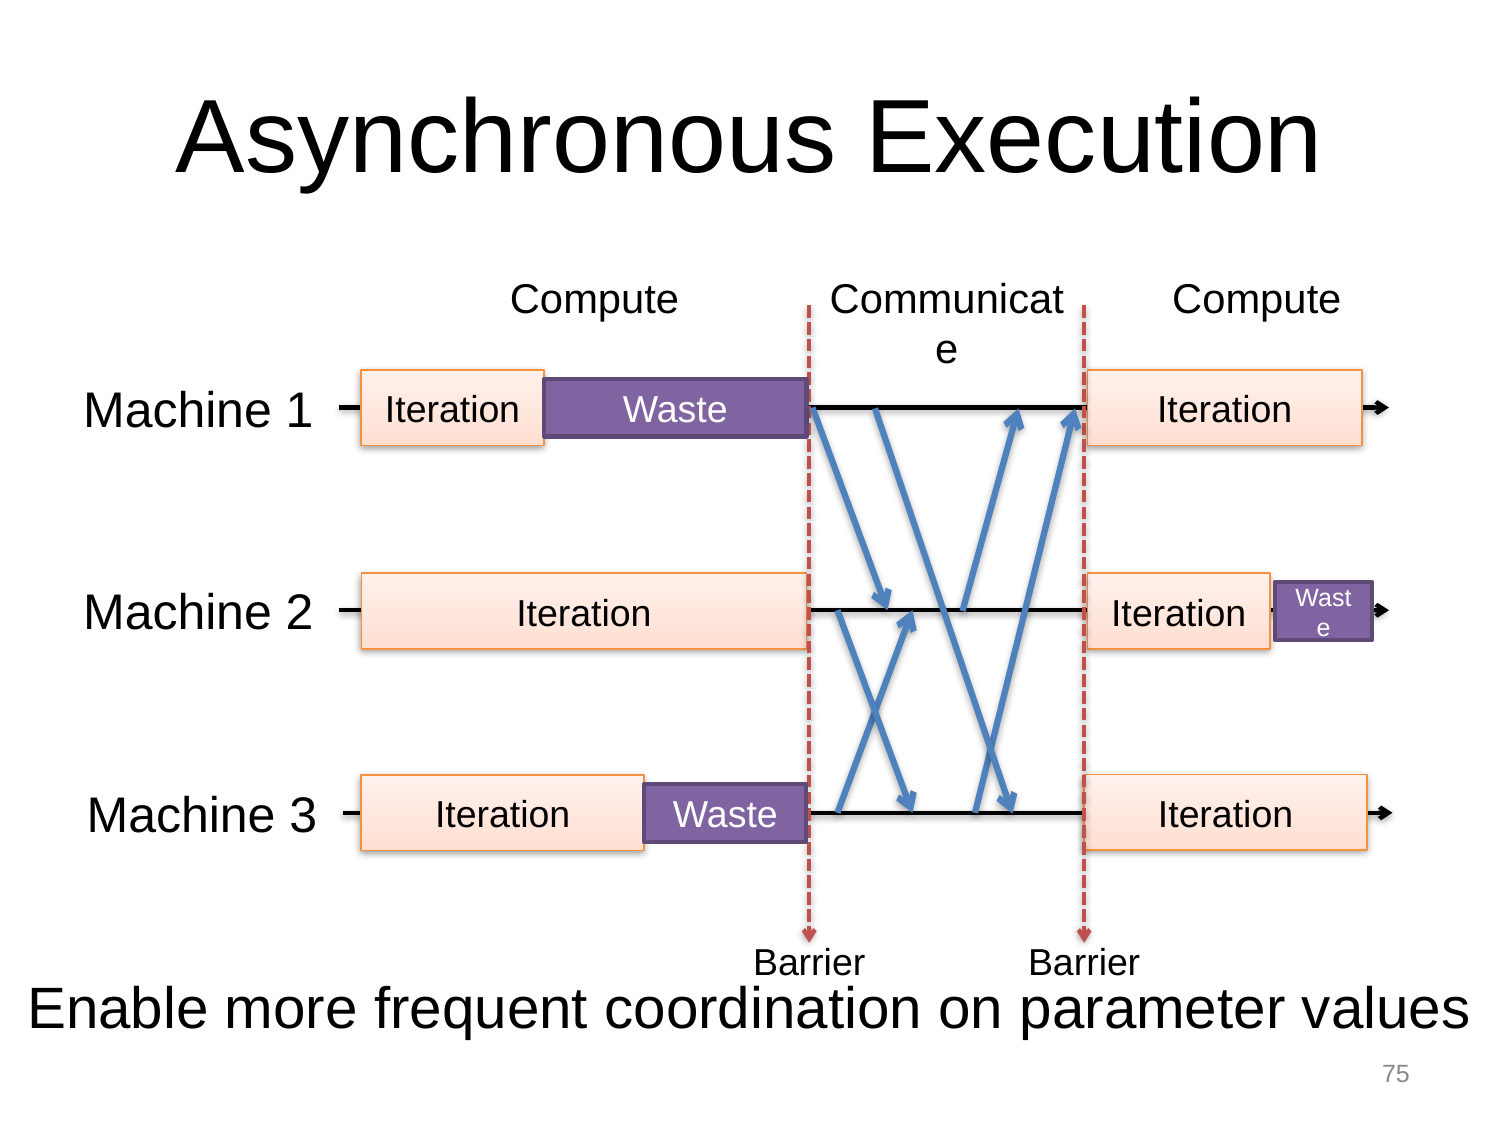

# Asynchronous Execution
Compute
Communicate
Compute
Barrier
Barrier
Machine 1
Machine 2
Machine 3
Iteration
Iteration
Waste
Iteration
Iteration
Waste
Iteration
Iteration
Waste
Enable more frequent coordination on parameter values
75